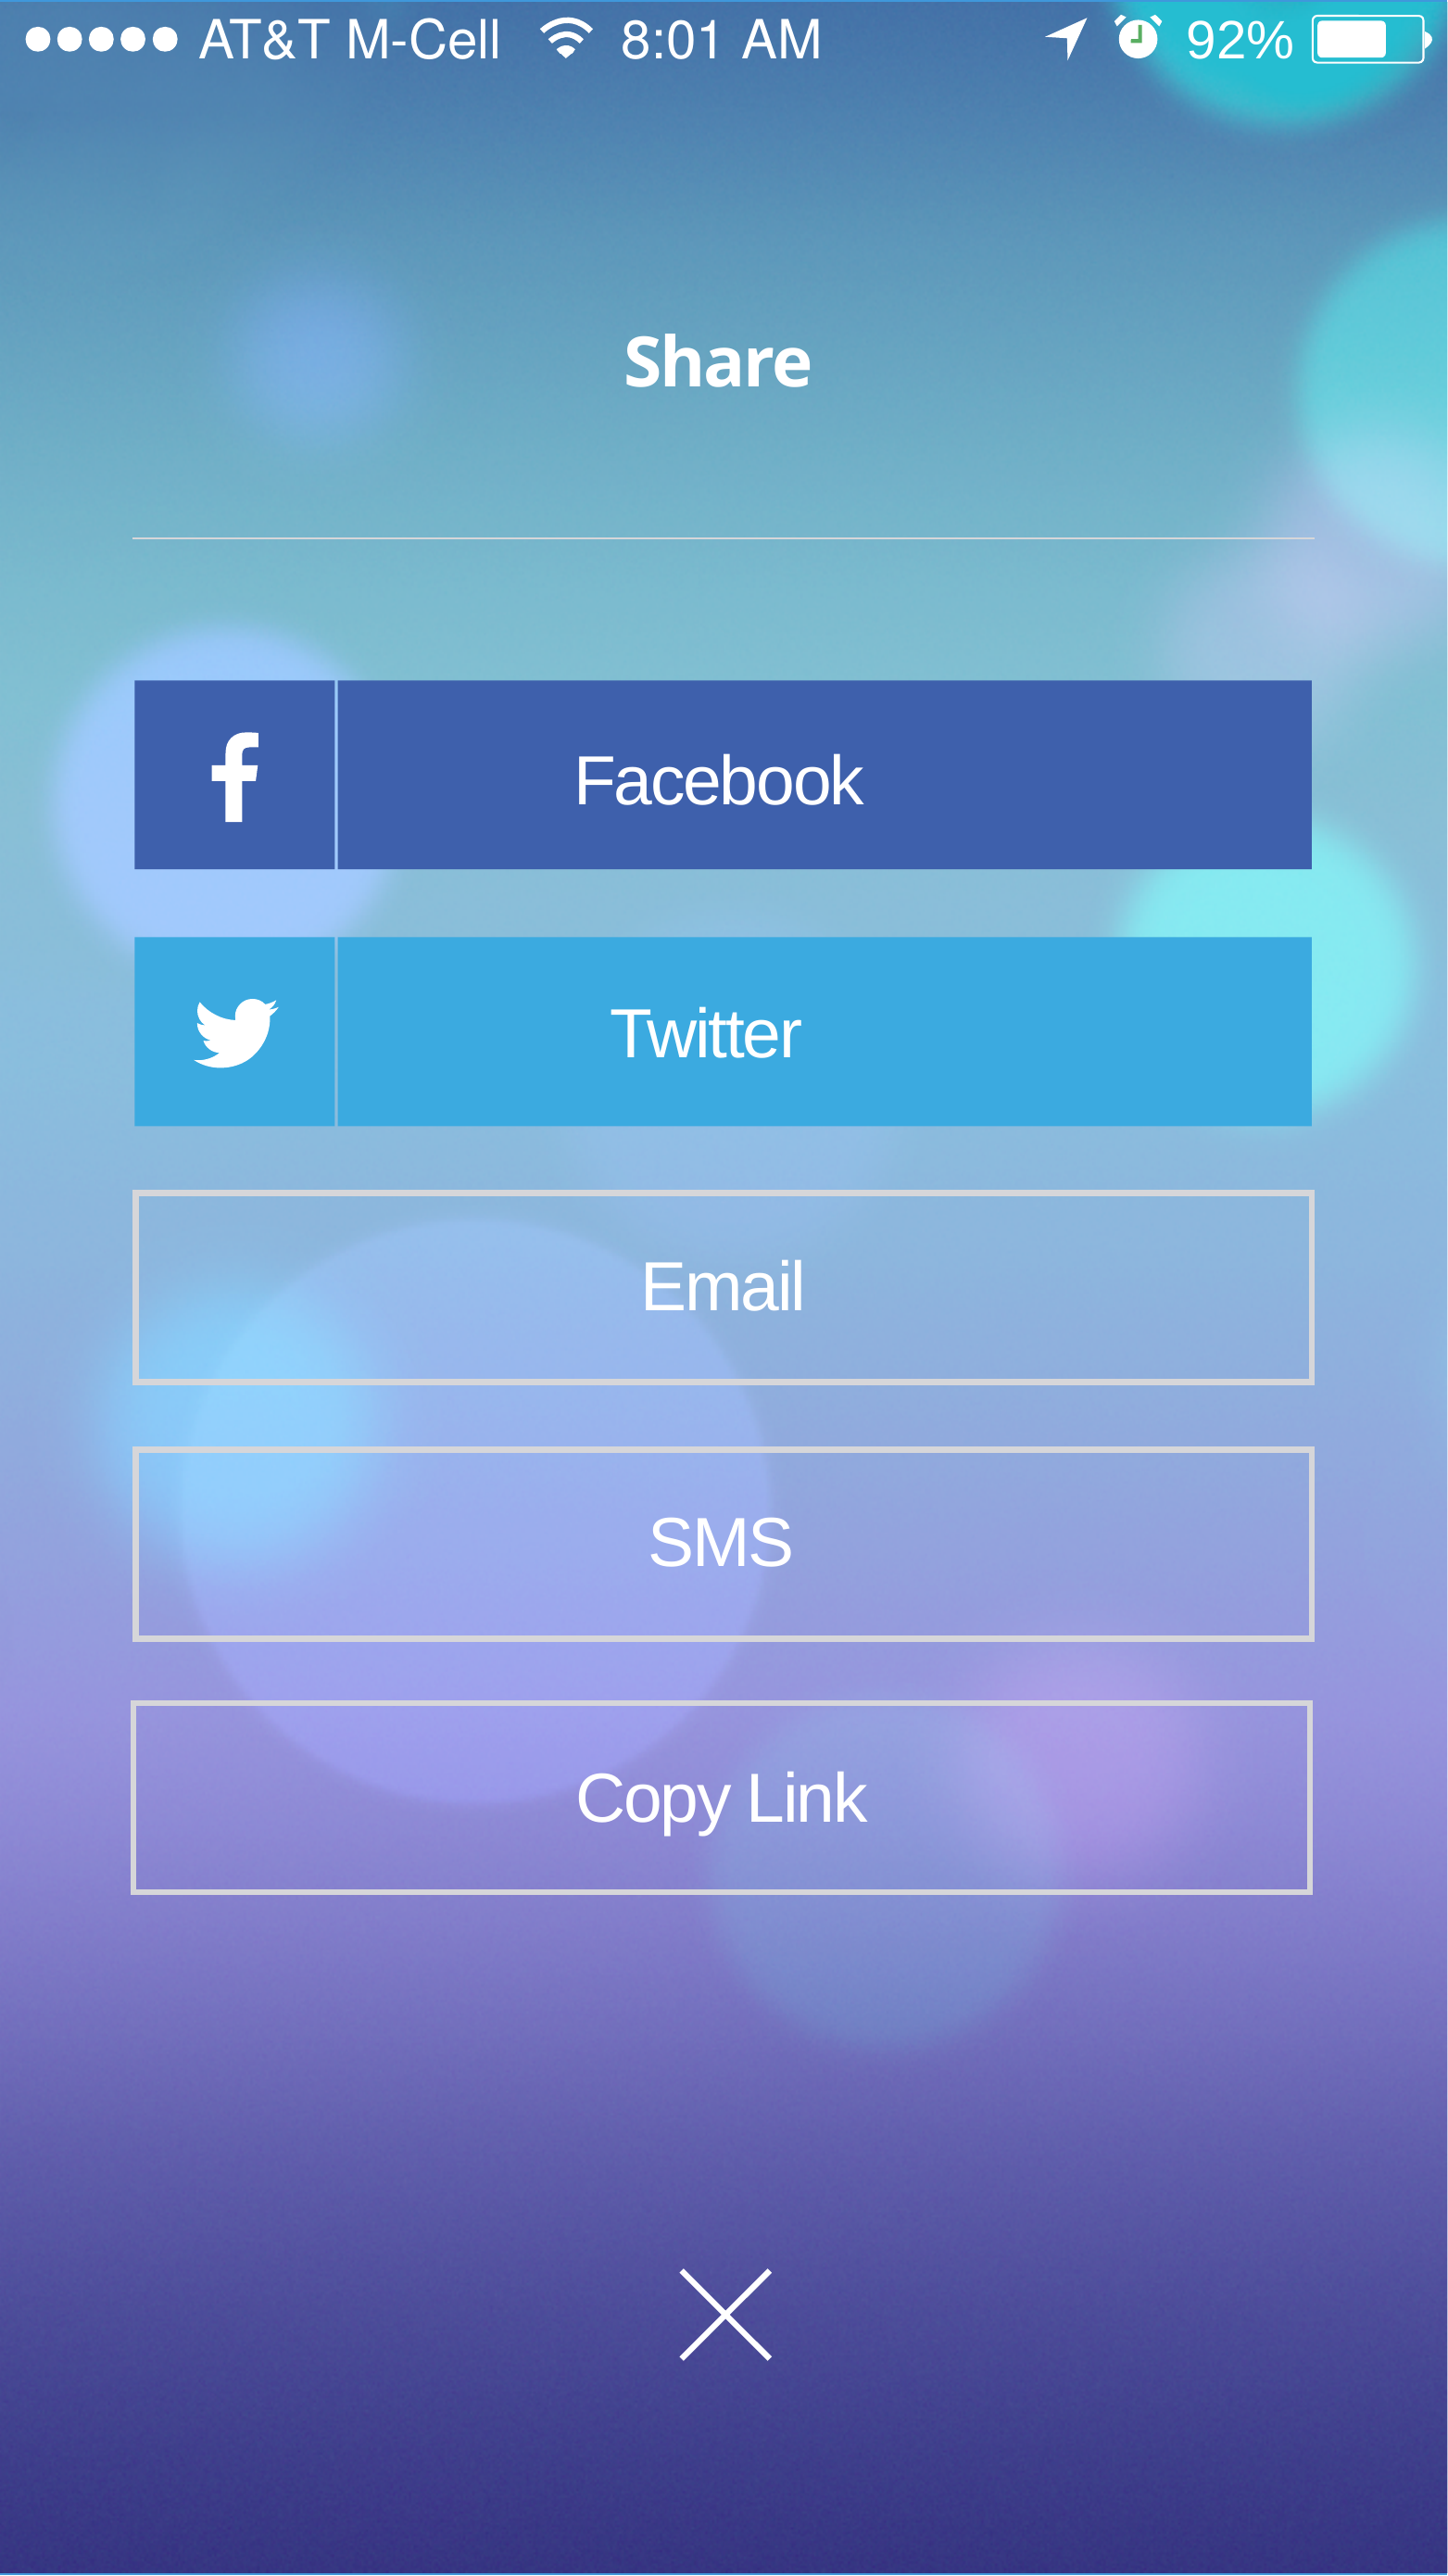

AT&T M-Cell
8:01 AM
92%

Share

Facebook

Twitter

Email

SMS

Copy Link